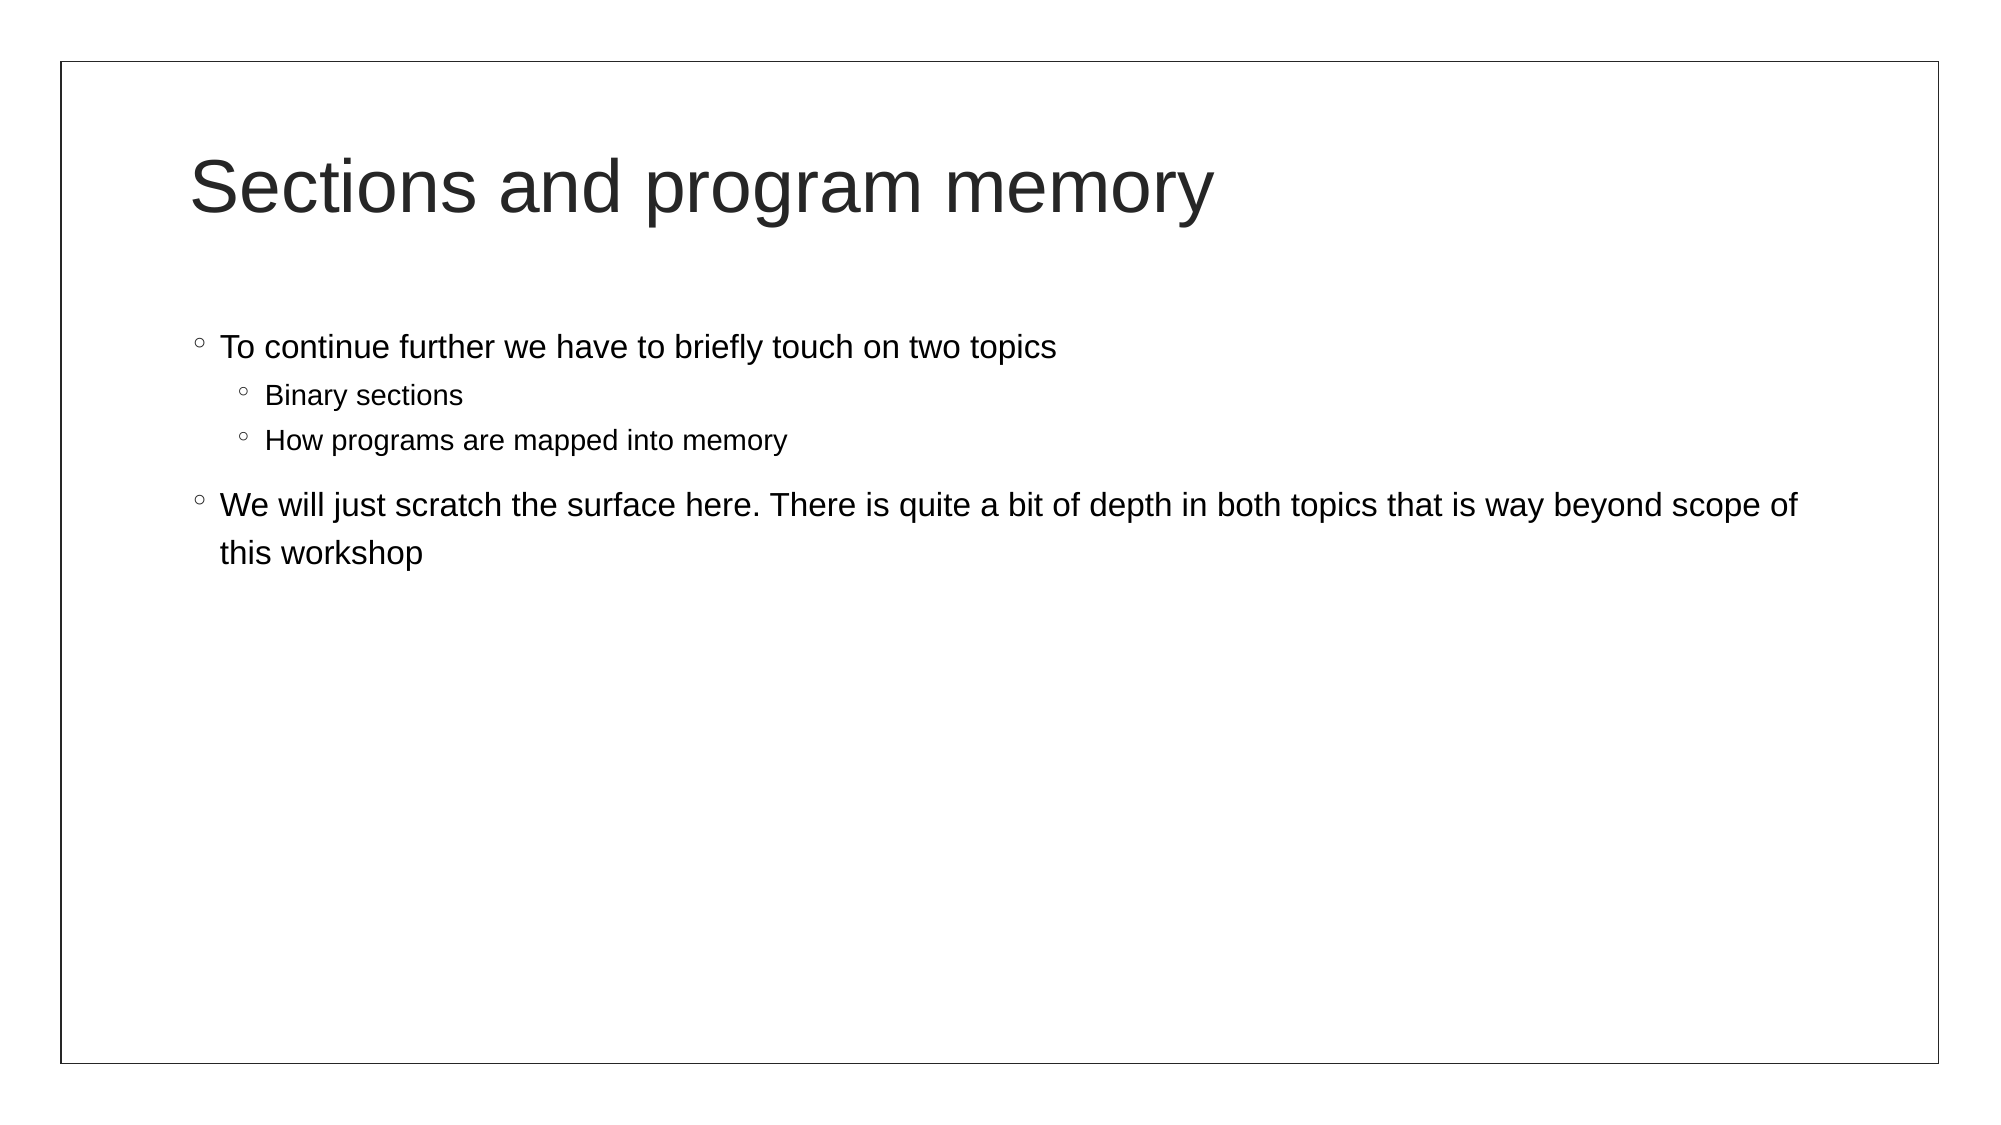

# Sections and program memory
To continue further we have to briefly touch on two topics
Binary sections
How programs are mapped into memory
We will just scratch the surface here. There is quite a bit of depth in both topics that is way beyond scope of this workshop